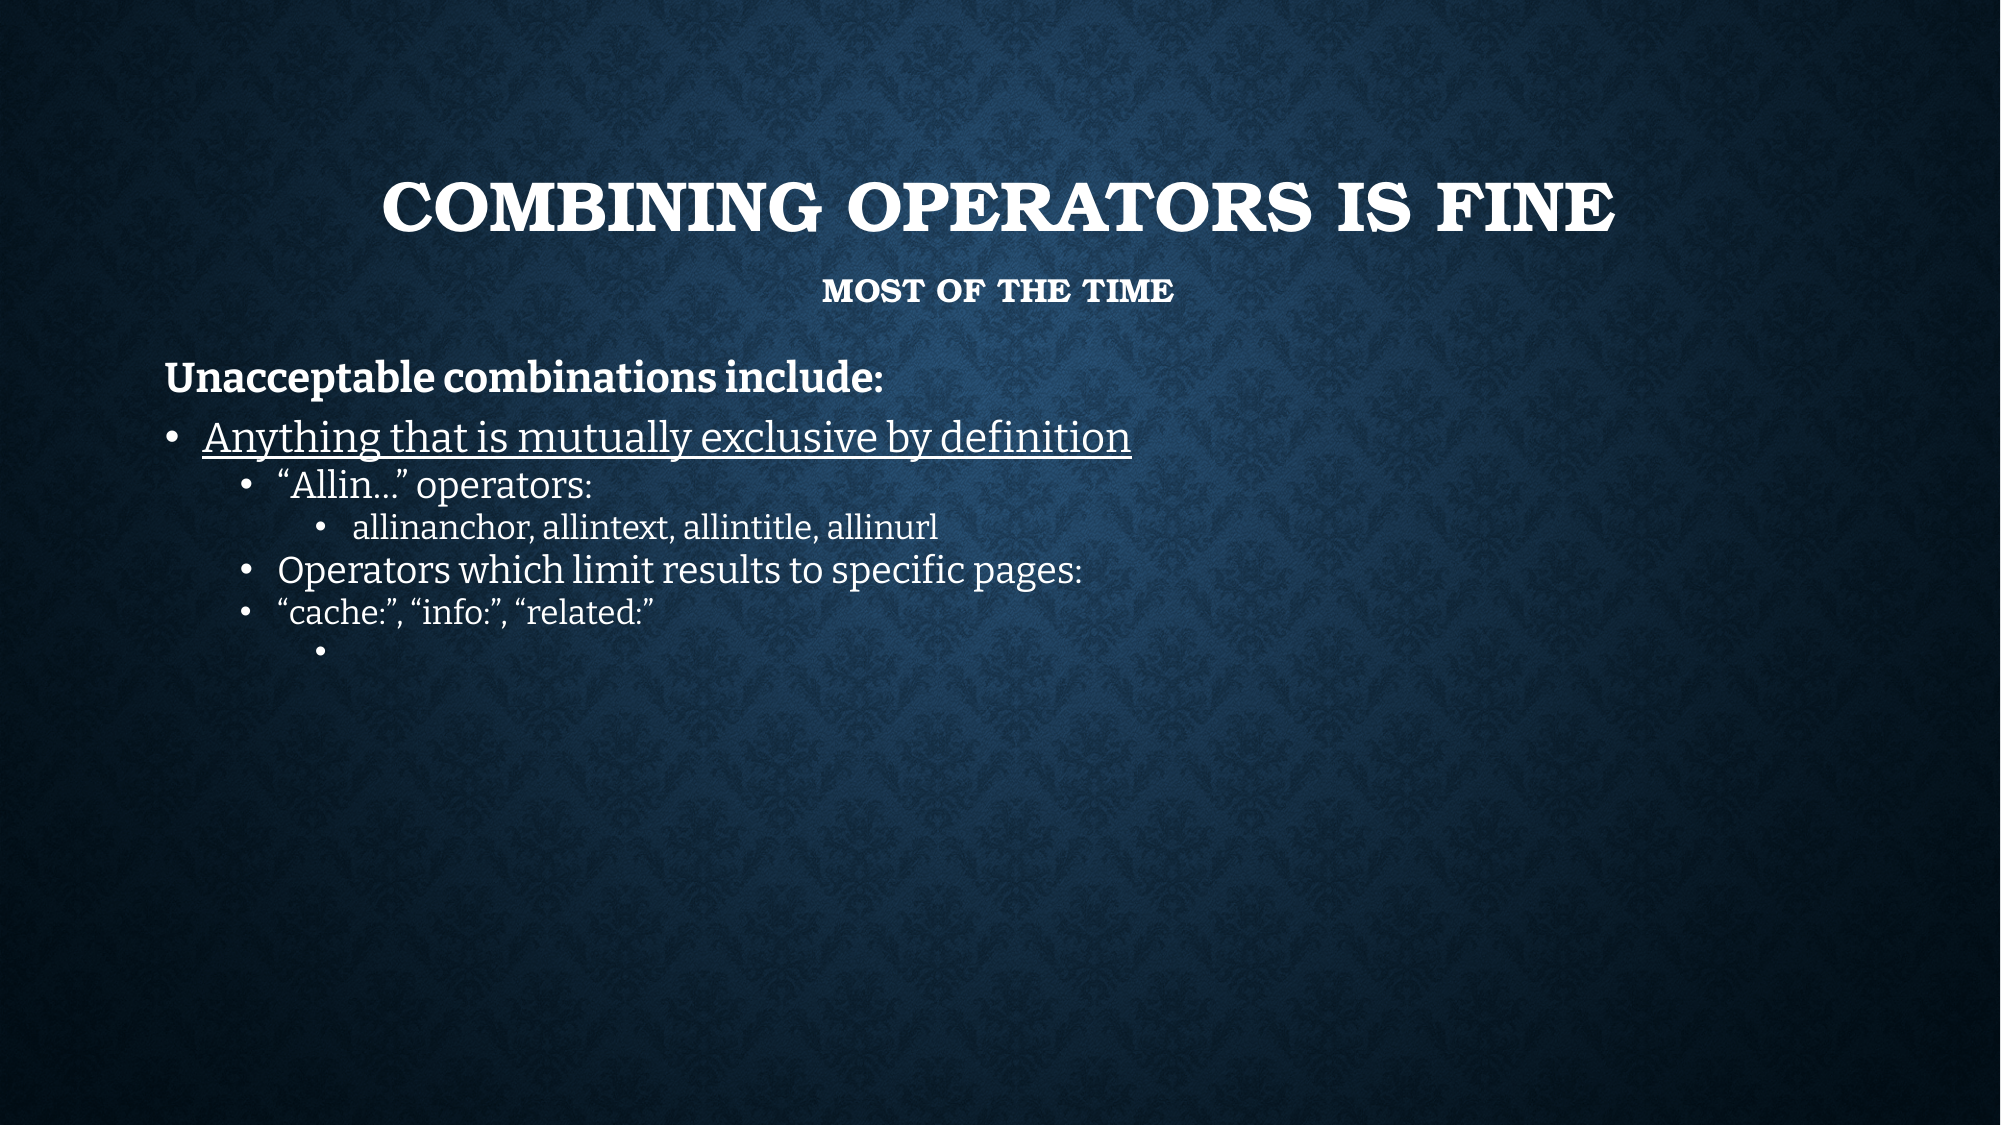

Combining Operators Is fine
Most of the time
Unacceptable combinations include:
Anything that is mutually exclusive by definition
“Allin…” operators:
allinanchor, allintext, allintitle, allinurl
Operators which limit results to specific pages:
“cache:”, “info:”, “related:”